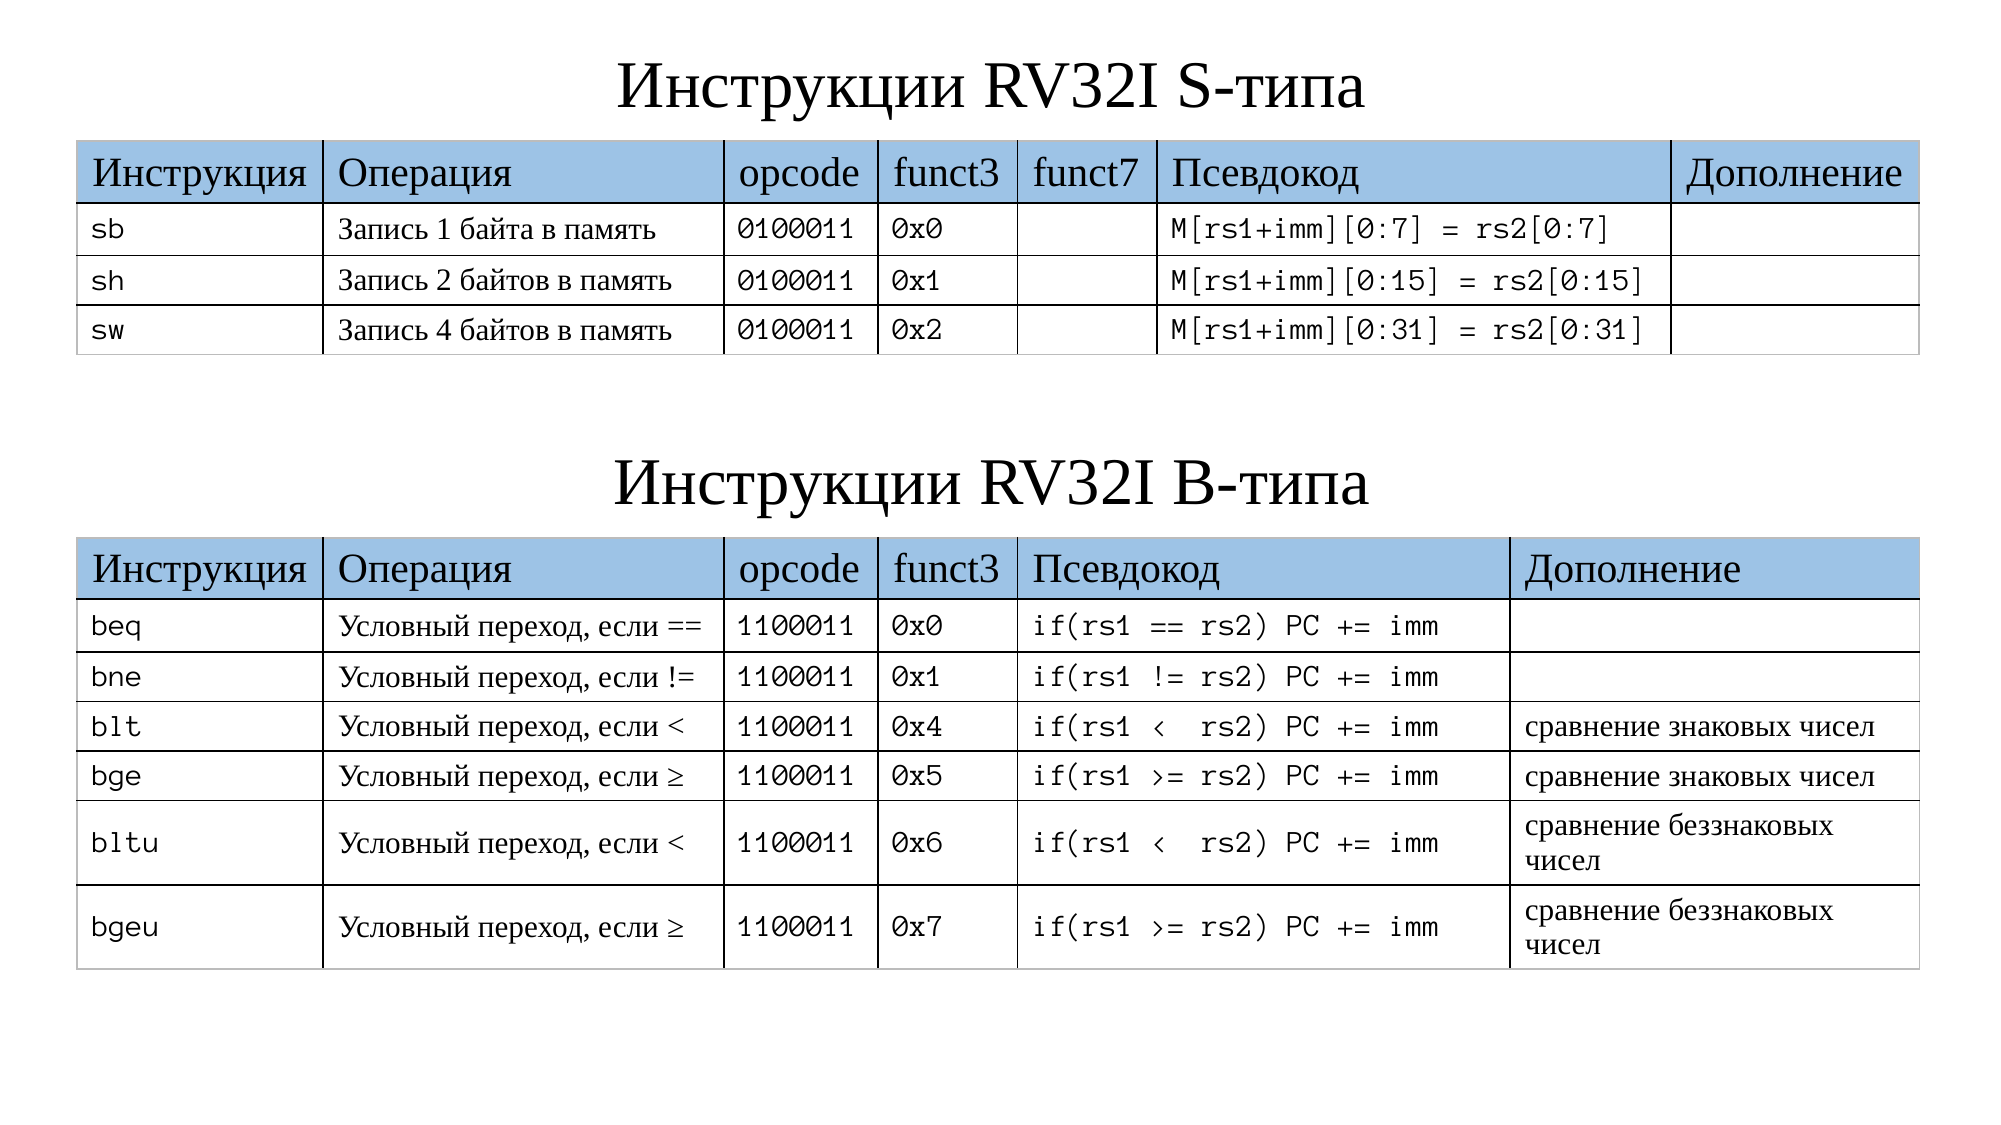

Инструкции RV32I S-типа
| Инструкция | Операция | opcode | funct3 | funct7 | Псевдокод | Дополнение |
| --- | --- | --- | --- | --- | --- | --- |
| sb | Запись 1 байта в память | 0100011 | 0x0 |  | M[rs1+imm][0:7] = rs2[0:7] |  |
| sh | Запись 2 байтов в память | 0100011 | 0x1 |  | M[rs1+imm][0:15] = rs2[0:15] |  |
| sw | Запись 4 байтов в память | 0100011 | 0x2 |  | M[rs1+imm][0:31] = rs2[0:31] |  |
Инструкции RV32I B-типа
| Инструкция | Операция | opcode | funct3 | Псевдокод | Дополнение |
| --- | --- | --- | --- | --- | --- |
| beq | Условный переход, если == | 1100011 | 0x0 | if(rs1 == rs2) PC += imm |  |
| bne | Условный переход, если != | 1100011 | 0x1 | if(rs1 != rs2) PC += imm |  |
| blt | Условный переход, если < | 1100011 | 0x4 | if(rs1 < rs2) PC += imm | сравнение знаковых чисел |
| bge | Условный переход, если ≥ | 1100011 | 0x5 | if(rs1 >= rs2) PC += imm | сравнение знаковых чисел |
| bltu | Условный переход, если < | 1100011 | 0x6 | if(rs1 < rs2) PC += imm | сравнение беззнаковых чисел |
| bgeu | Условный переход, если ≥ | 1100011 | 0x7 | if(rs1 >= rs2) PC += imm | сравнение беззнаковых чисел |